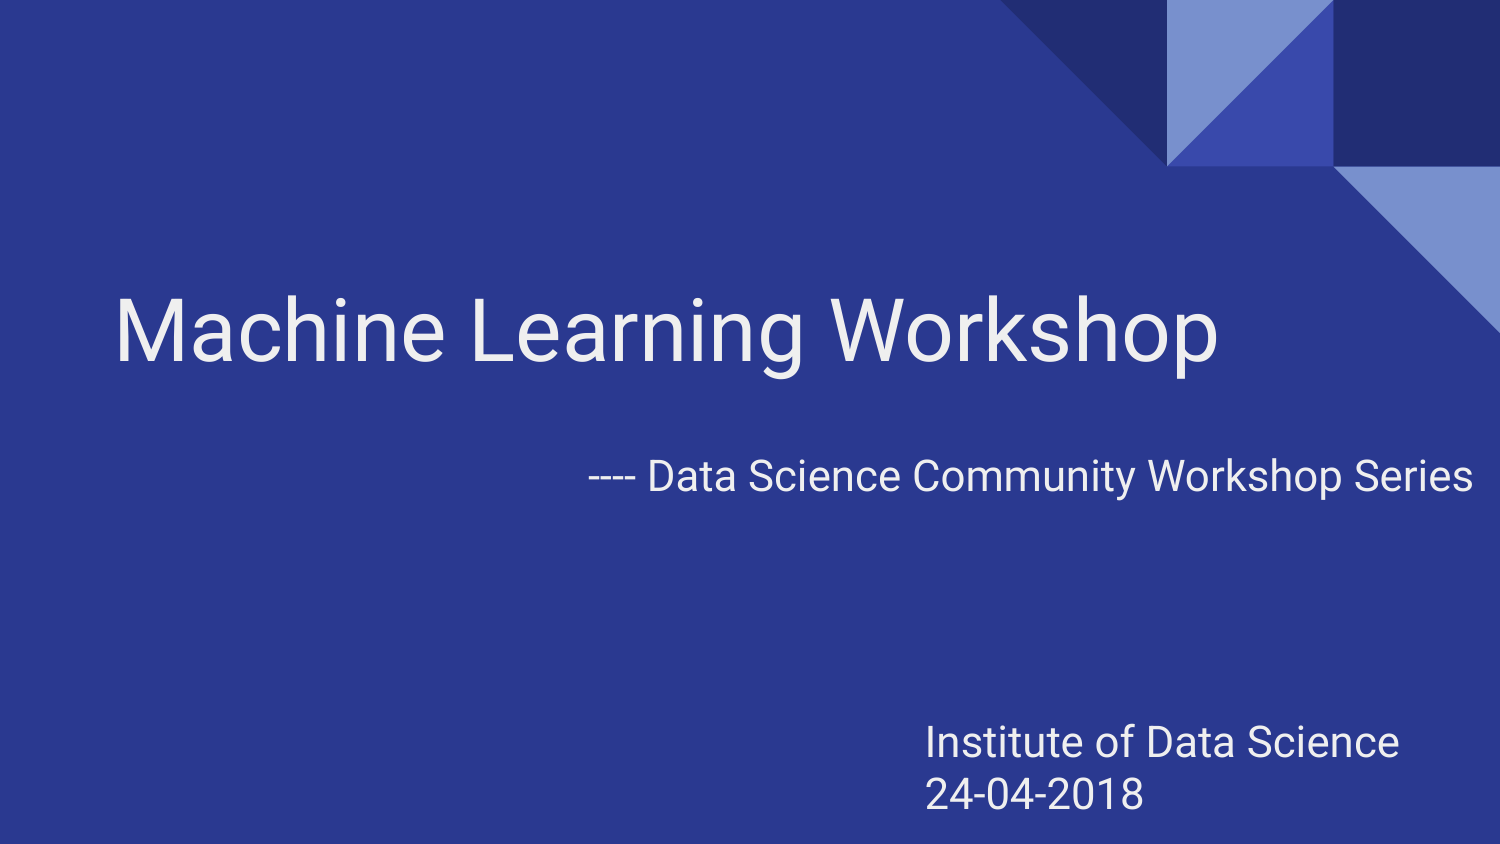

# Machine Learning Workshop
---- Data Science Community Workshop Series
Institute of Data Science
24-04-2018